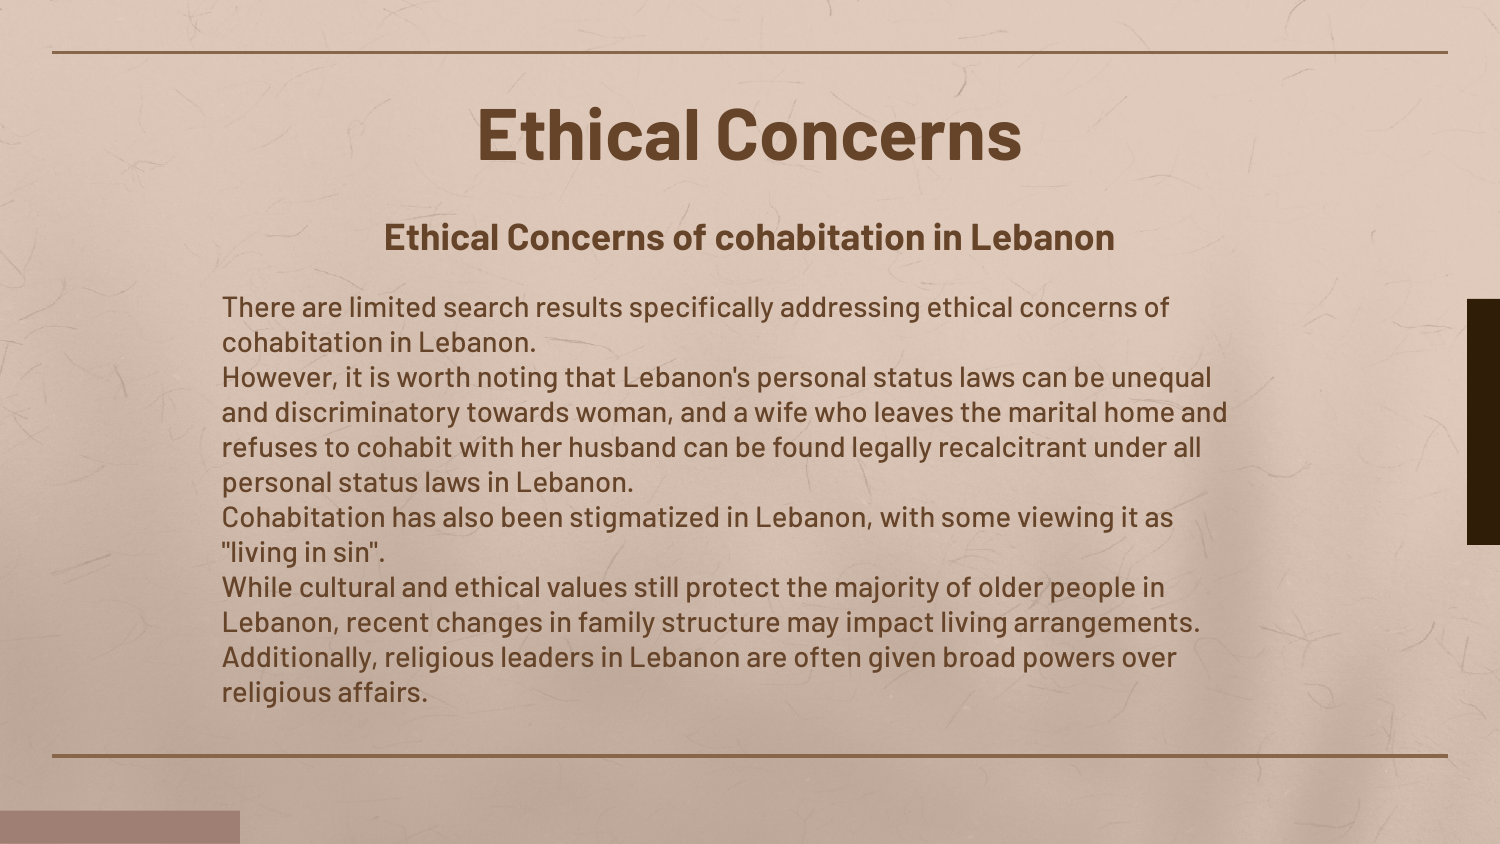

# Ethical Concerns
Ethical Concerns of cohabitation in Lebanon
There are limited search results specifically addressing ethical concerns of cohabitation in Lebanon.
However, it is worth noting that Lebanon's personal status laws can be unequal and discriminatory towards woman, and a wife who leaves the marital home and refuses to cohabit with her husband can be found legally recalcitrant under all personal status laws in Lebanon.
Cohabitation has also been stigmatized in Lebanon, with some viewing it as "living in sin".
While cultural and ethical values still protect the majority of older people in Lebanon, recent changes in family structure may impact living arrangements.
Additionally, religious leaders in Lebanon are often given broad powers over religious affairs.